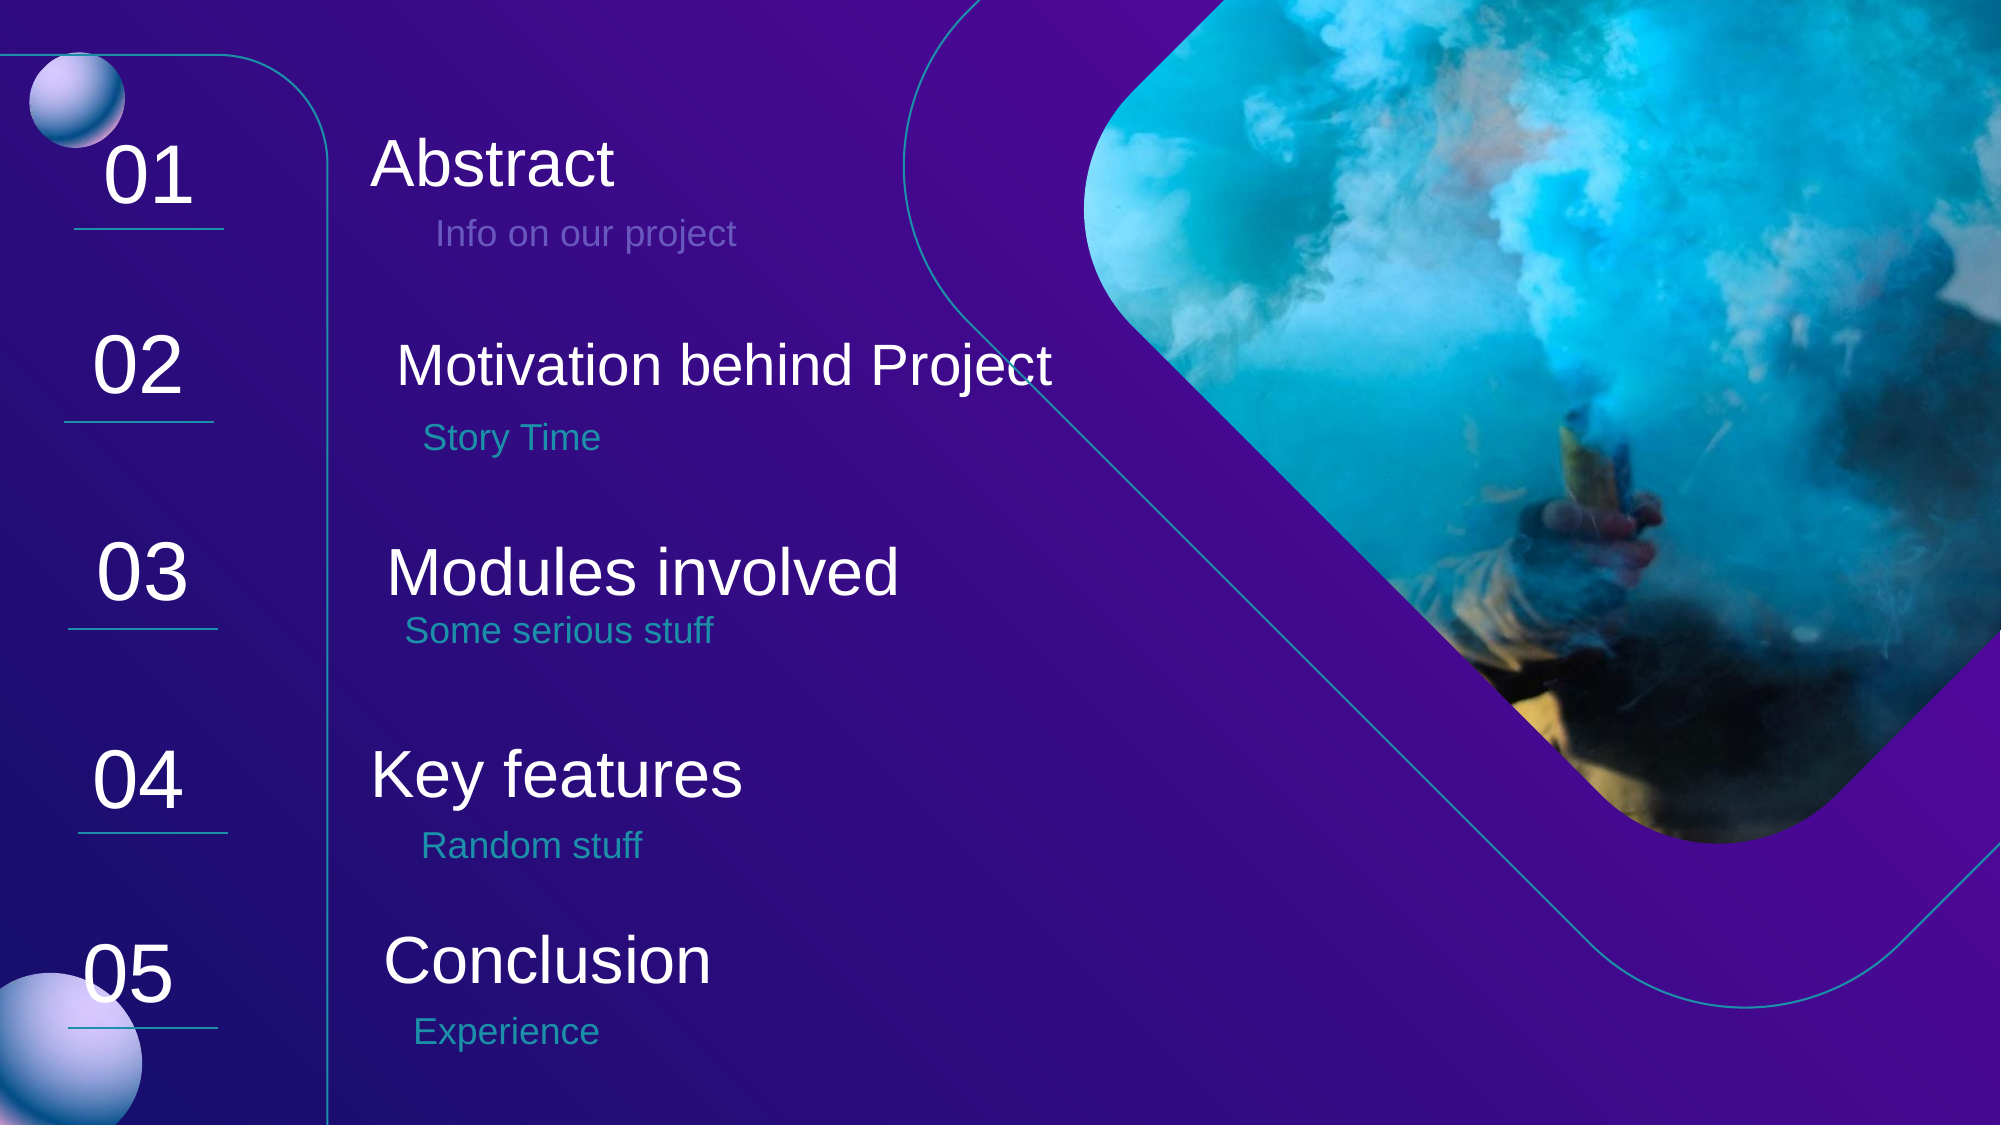

01
Abstract
Info on our project
02
Motivation behind Project
Story Time
03
Modules involved
Some serious stuff
04
 Key features
Random stuff
Conclusion
Experience
05